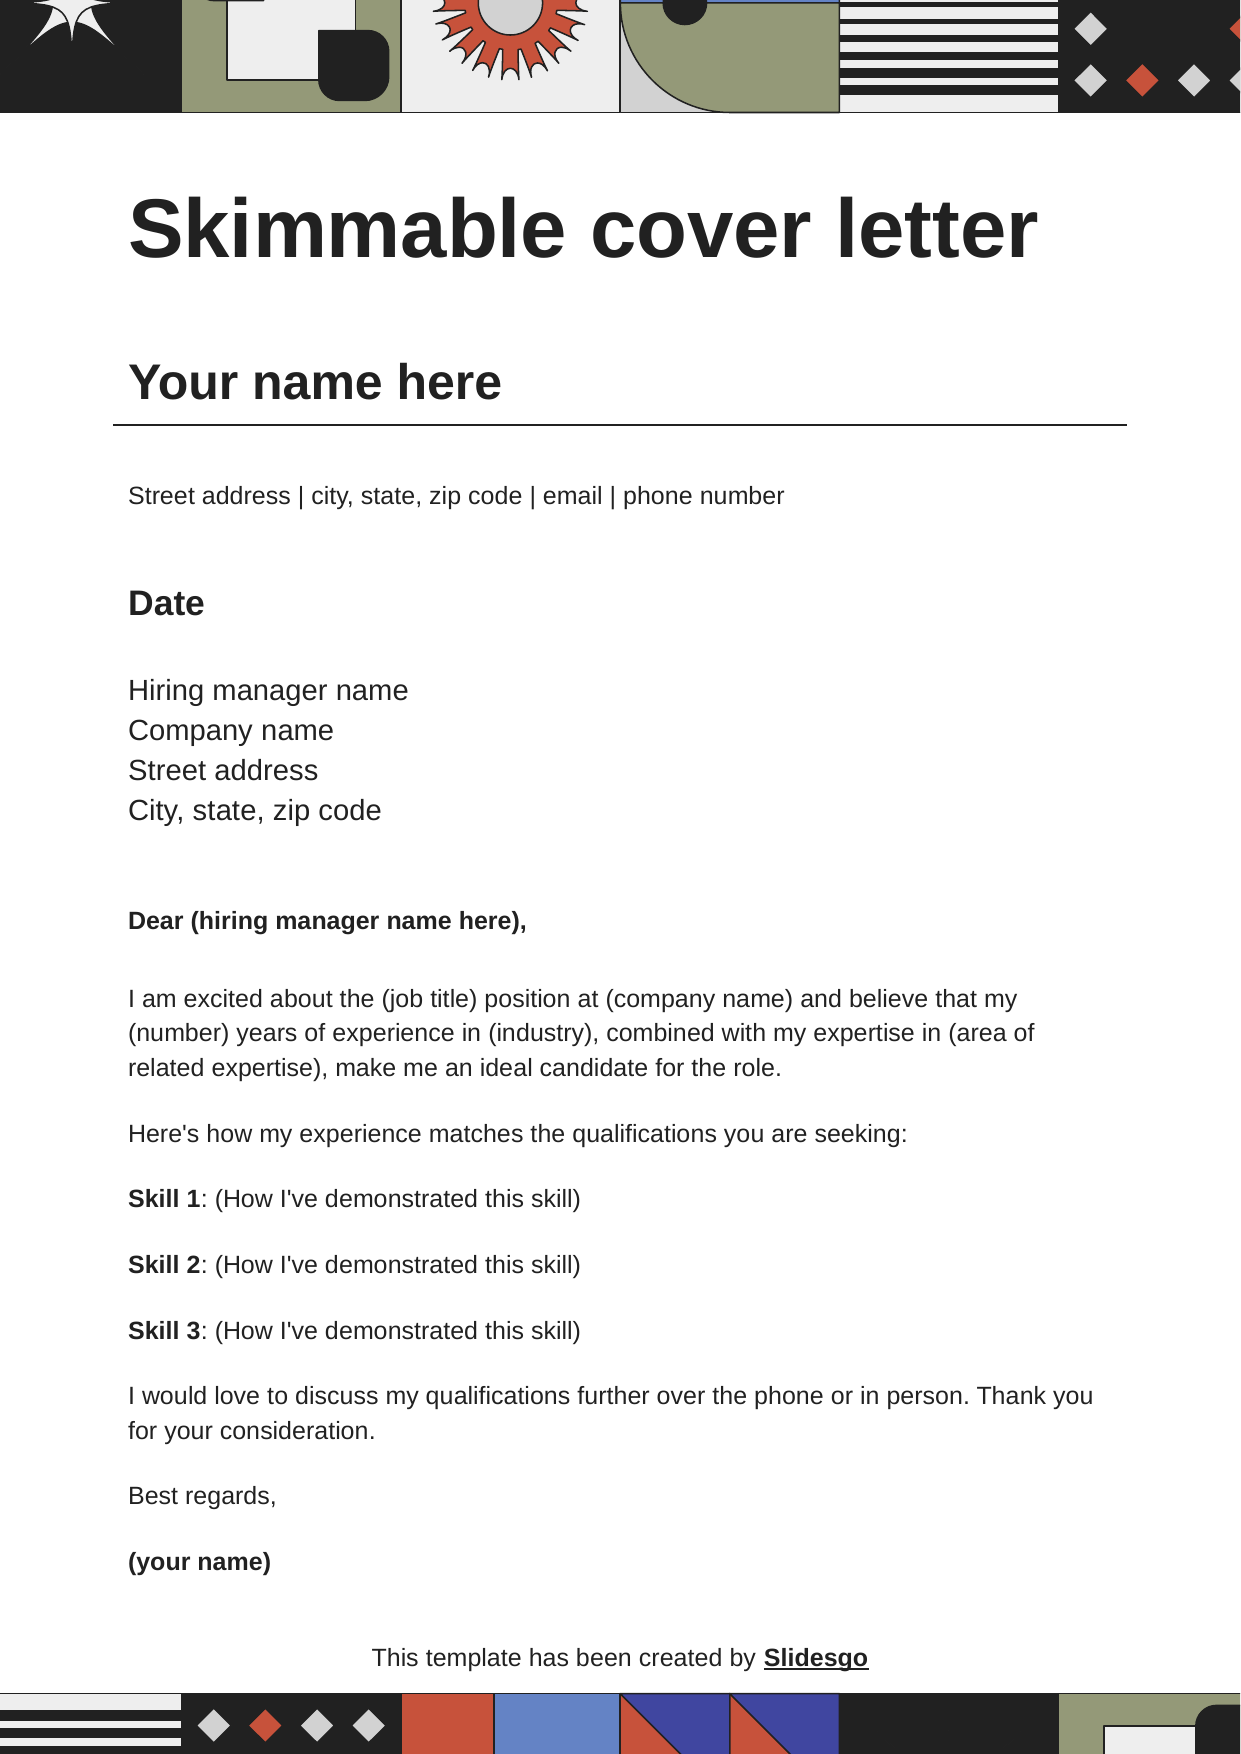

# Skimmable cover letter
Your name here
Street address | city, state, zip code | email | phone number
Date
Hiring manager name
Company name
Street address
City, state, zip code
Dear (hiring manager name here),
I am excited about the (job title) position at (company name) and believe that my (number) years of experience in (industry), combined with my expertise in (area of related expertise), make me an ideal candidate for the role.
Here's how my experience matches the qualifications you are seeking:
Skill 1: (How I've demonstrated this skill)
Skill 2: (How I've demonstrated this skill)
Skill 3: (How I've demonstrated this skill)
I would love to discuss my qualifications further over the phone or in person. Thank you for your consideration.
Best regards,
(your name)
This template has been created by Slidesgo